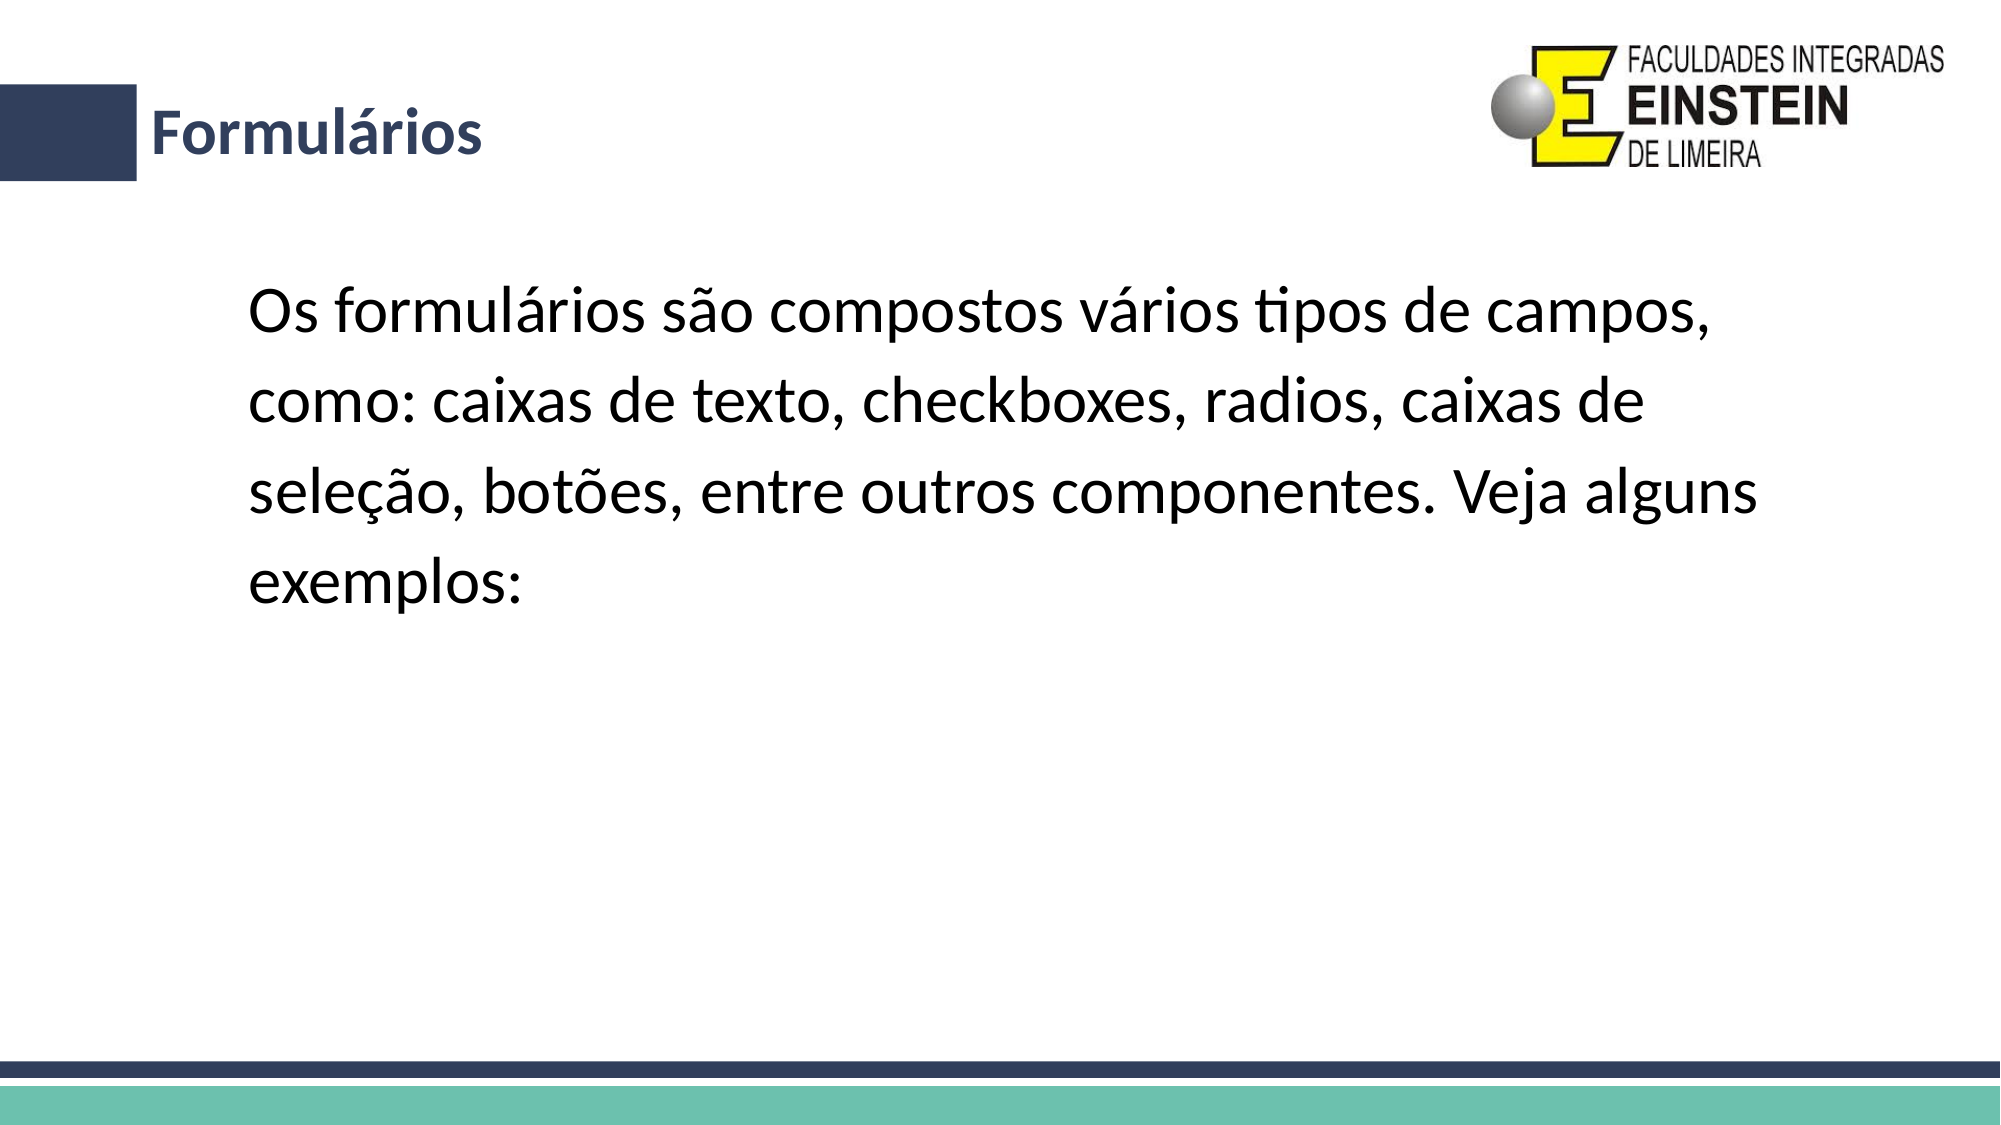

# Formulários
Os formulários são compostos vários tipos de campos, como: caixas de texto, checkboxes, radios, caixas de seleção, botões, entre outros componentes. Veja alguns exemplos: